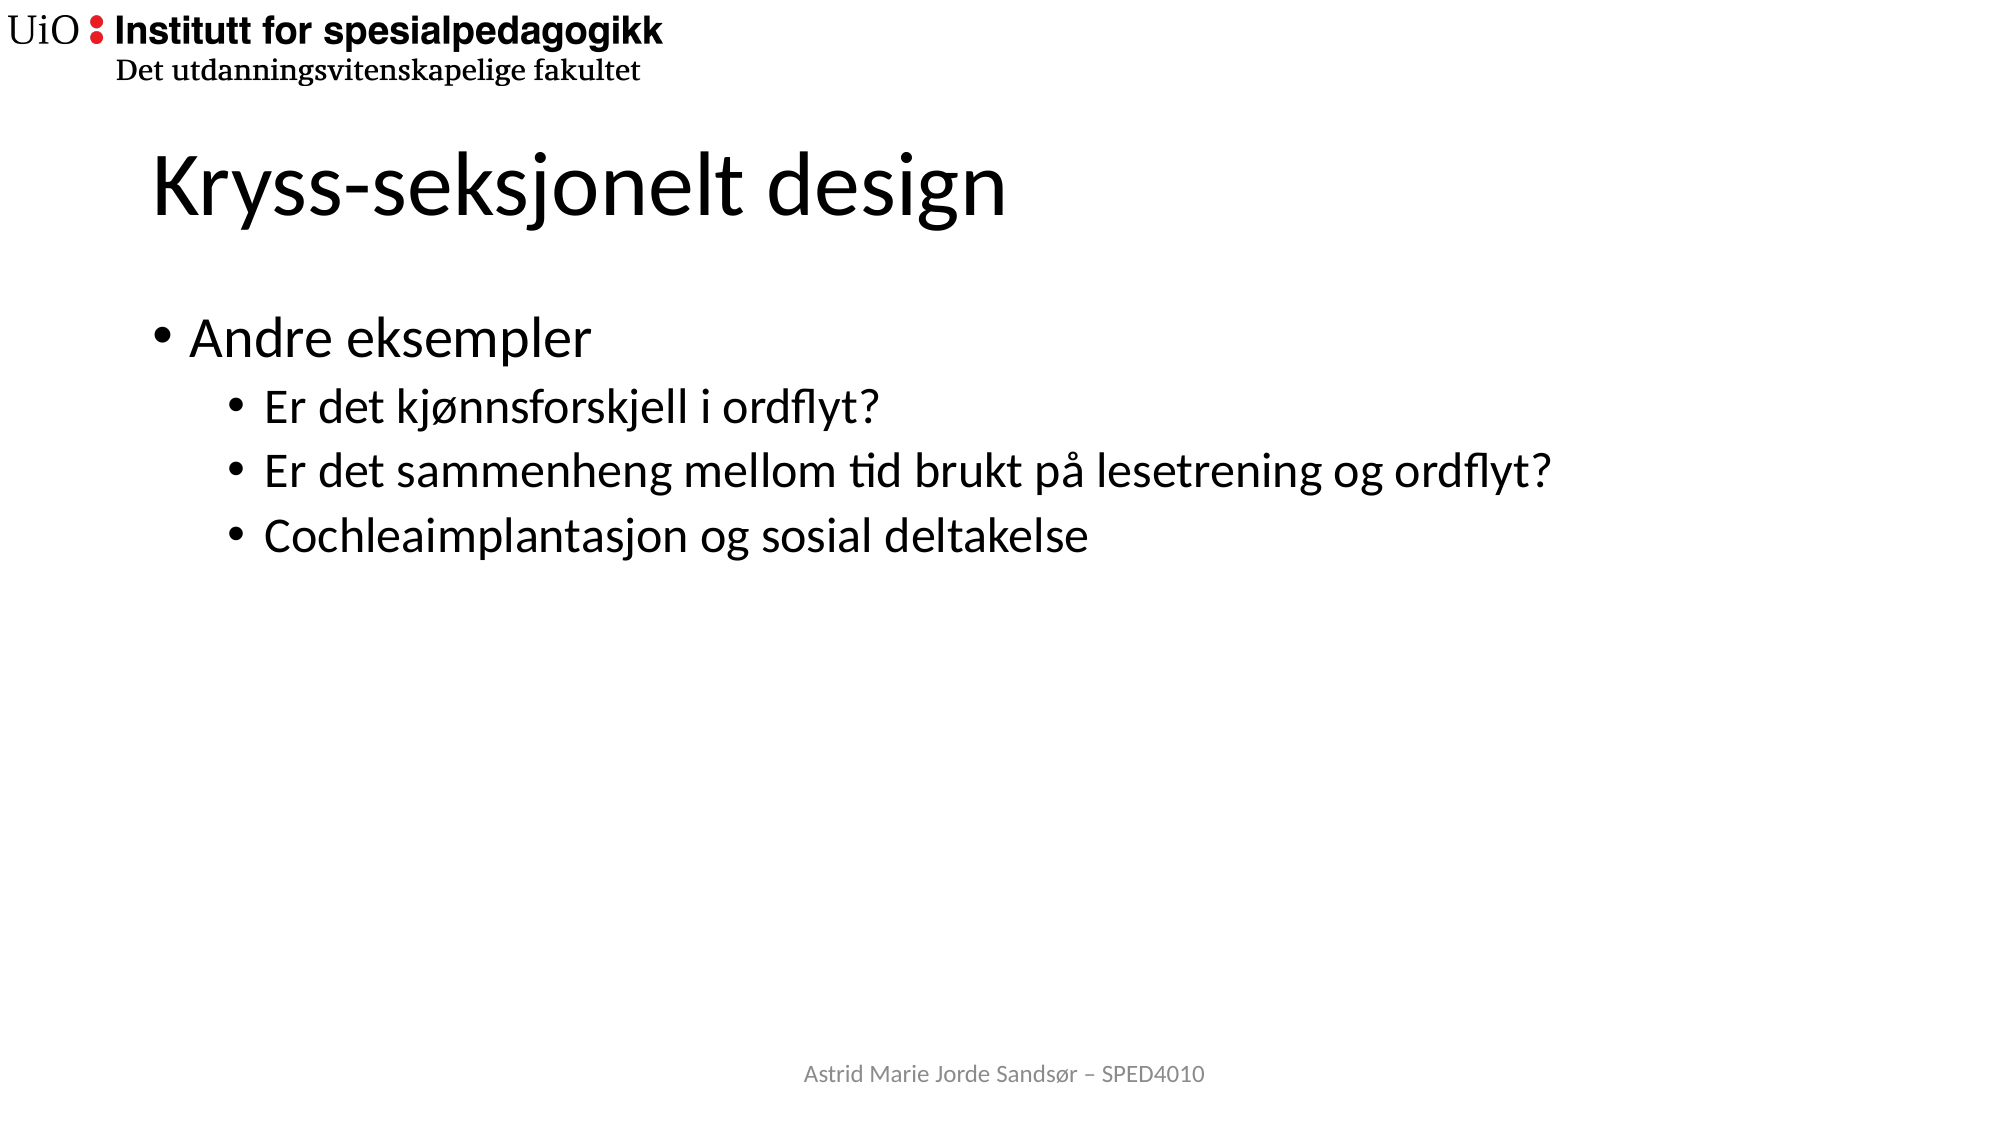

# Kryss-seksjonelt design
Andre eksempler
Er det kjønnsforskjell i ordflyt?
Er det sammenheng mellom tid brukt på lesetrening og ordflyt?
Cochleaimplantasjon og sosial deltakelse

Astrid Marie Jorde Sandsør – SPED4010